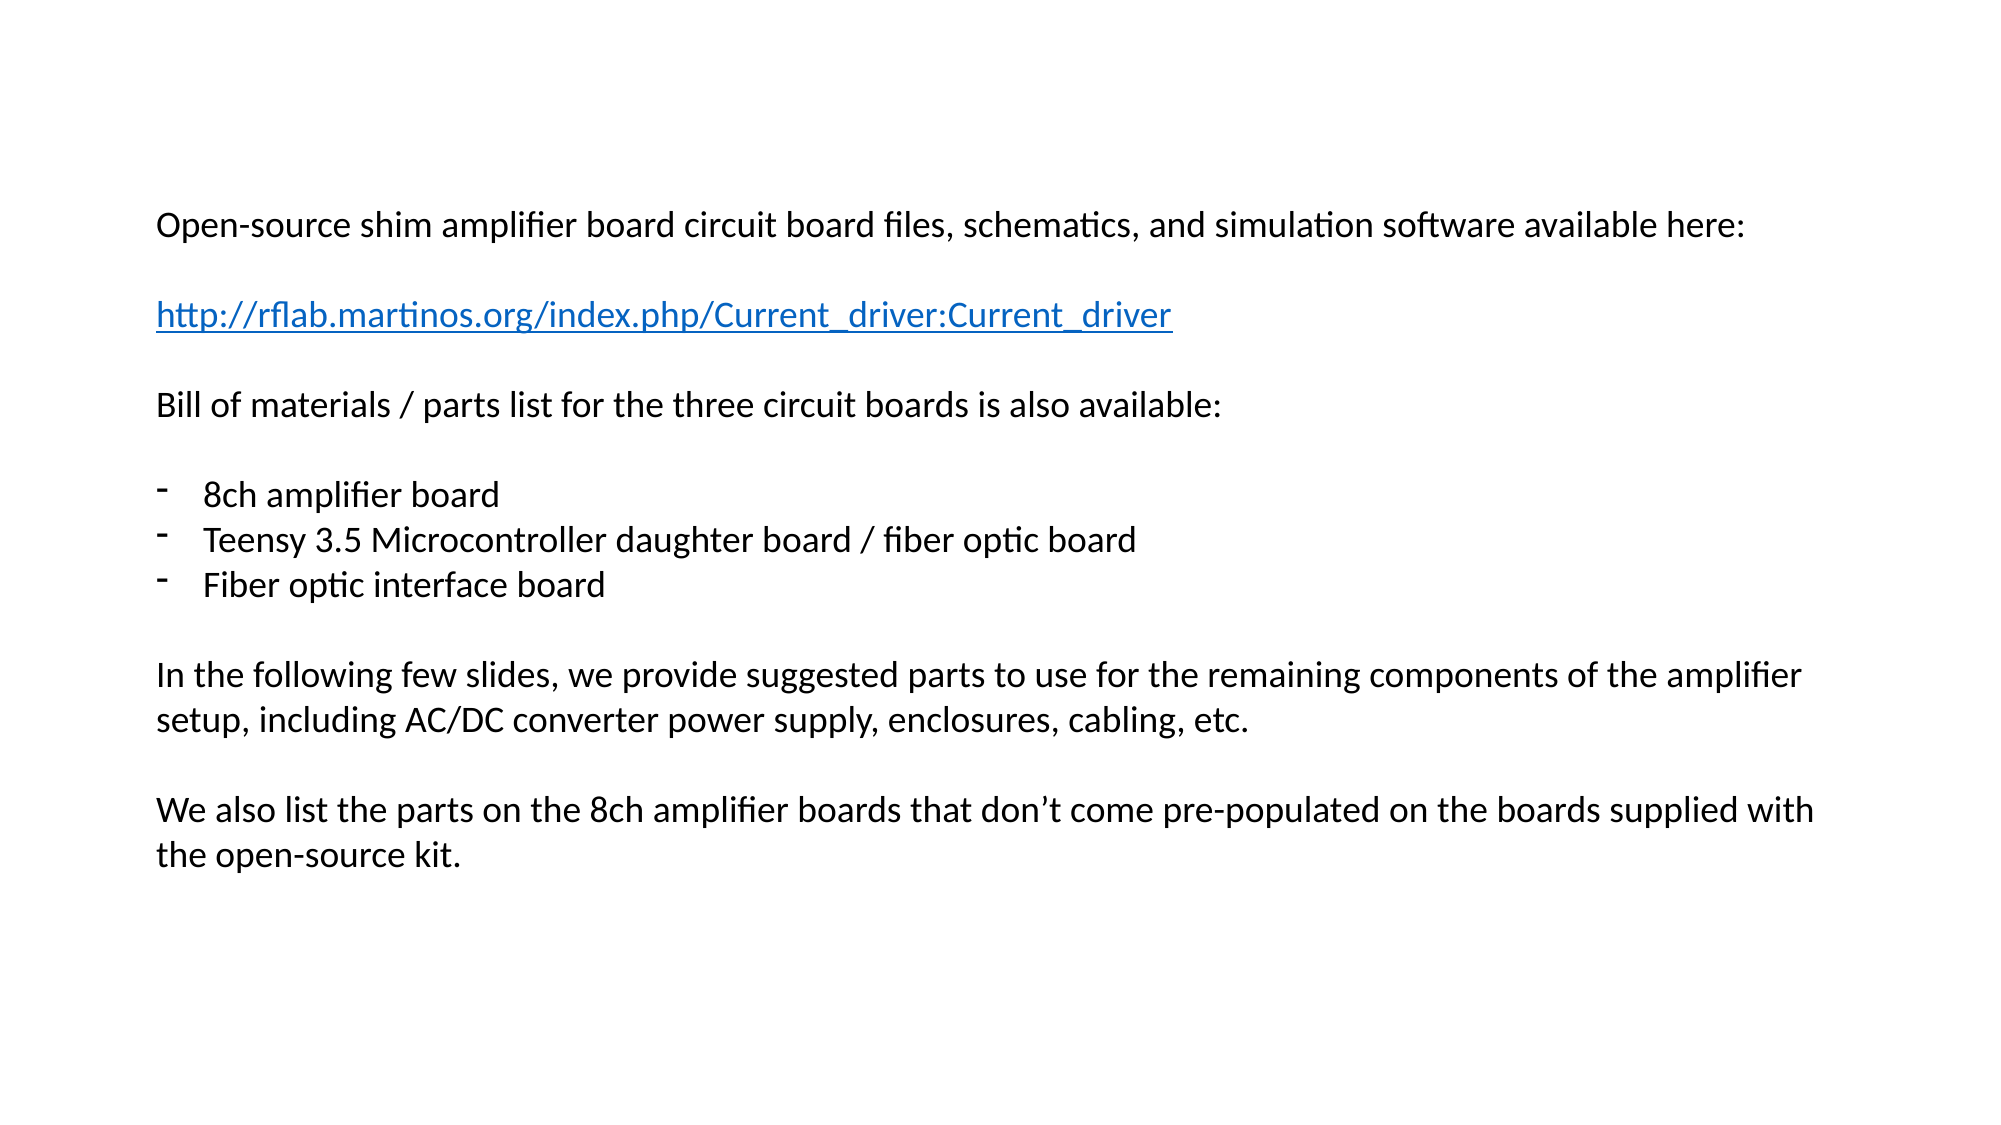

Open-source shim amplifier board circuit board files, schematics, and simulation software available here:

http://rflab.martinos.org/index.php/Current_driver:Current_driver

Bill of materials / parts list for the three circuit boards is also available:

8ch amplifier board
Teensy 3.5 Microcontroller daughter board / fiber optic board
Fiber optic interface board

In the following few slides, we provide suggested parts to use for the remaining components of the amplifier setup, including AC/DC converter power supply, enclosures, cabling, etc.

We also list the parts on the 8ch amplifier boards that don’t come pre-populated on the boards supplied with the open-source kit.